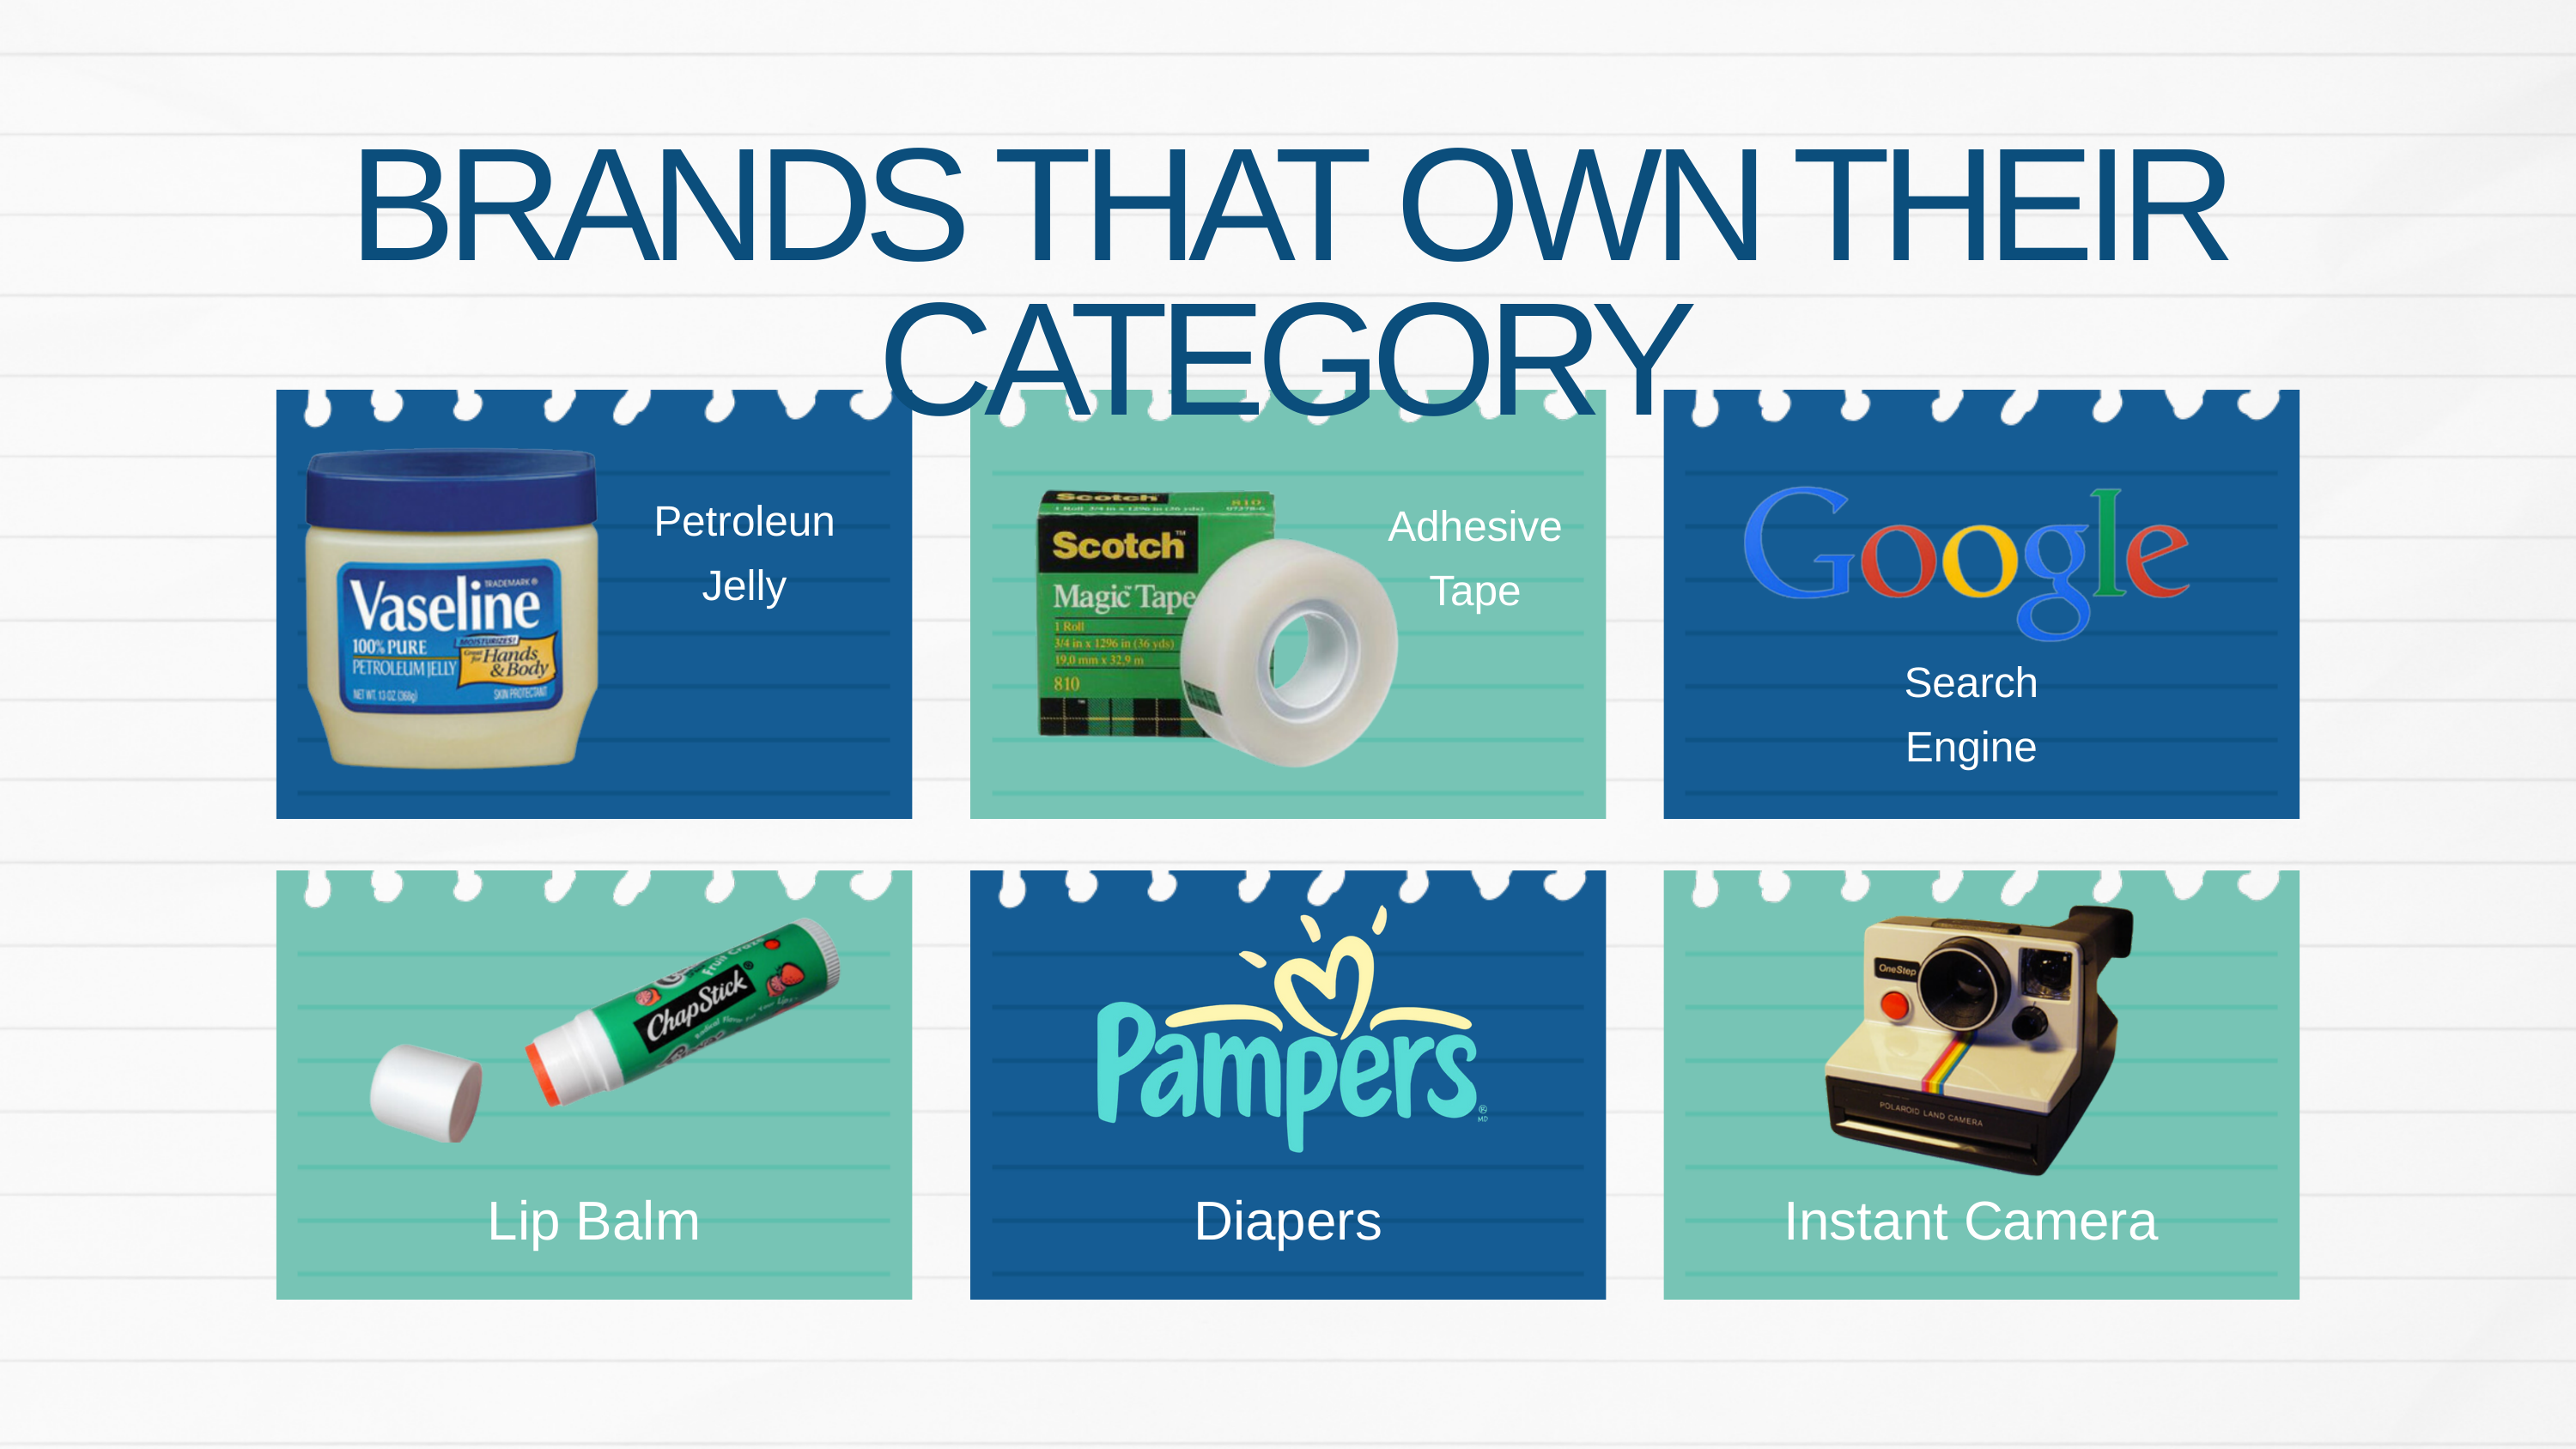

BRANDS THAT OWN THEIR CATEGORY

Petroleun
Jelly
Adhesive
Tape

Search
Engine

Lip Balm
Diapers
Instant Camera